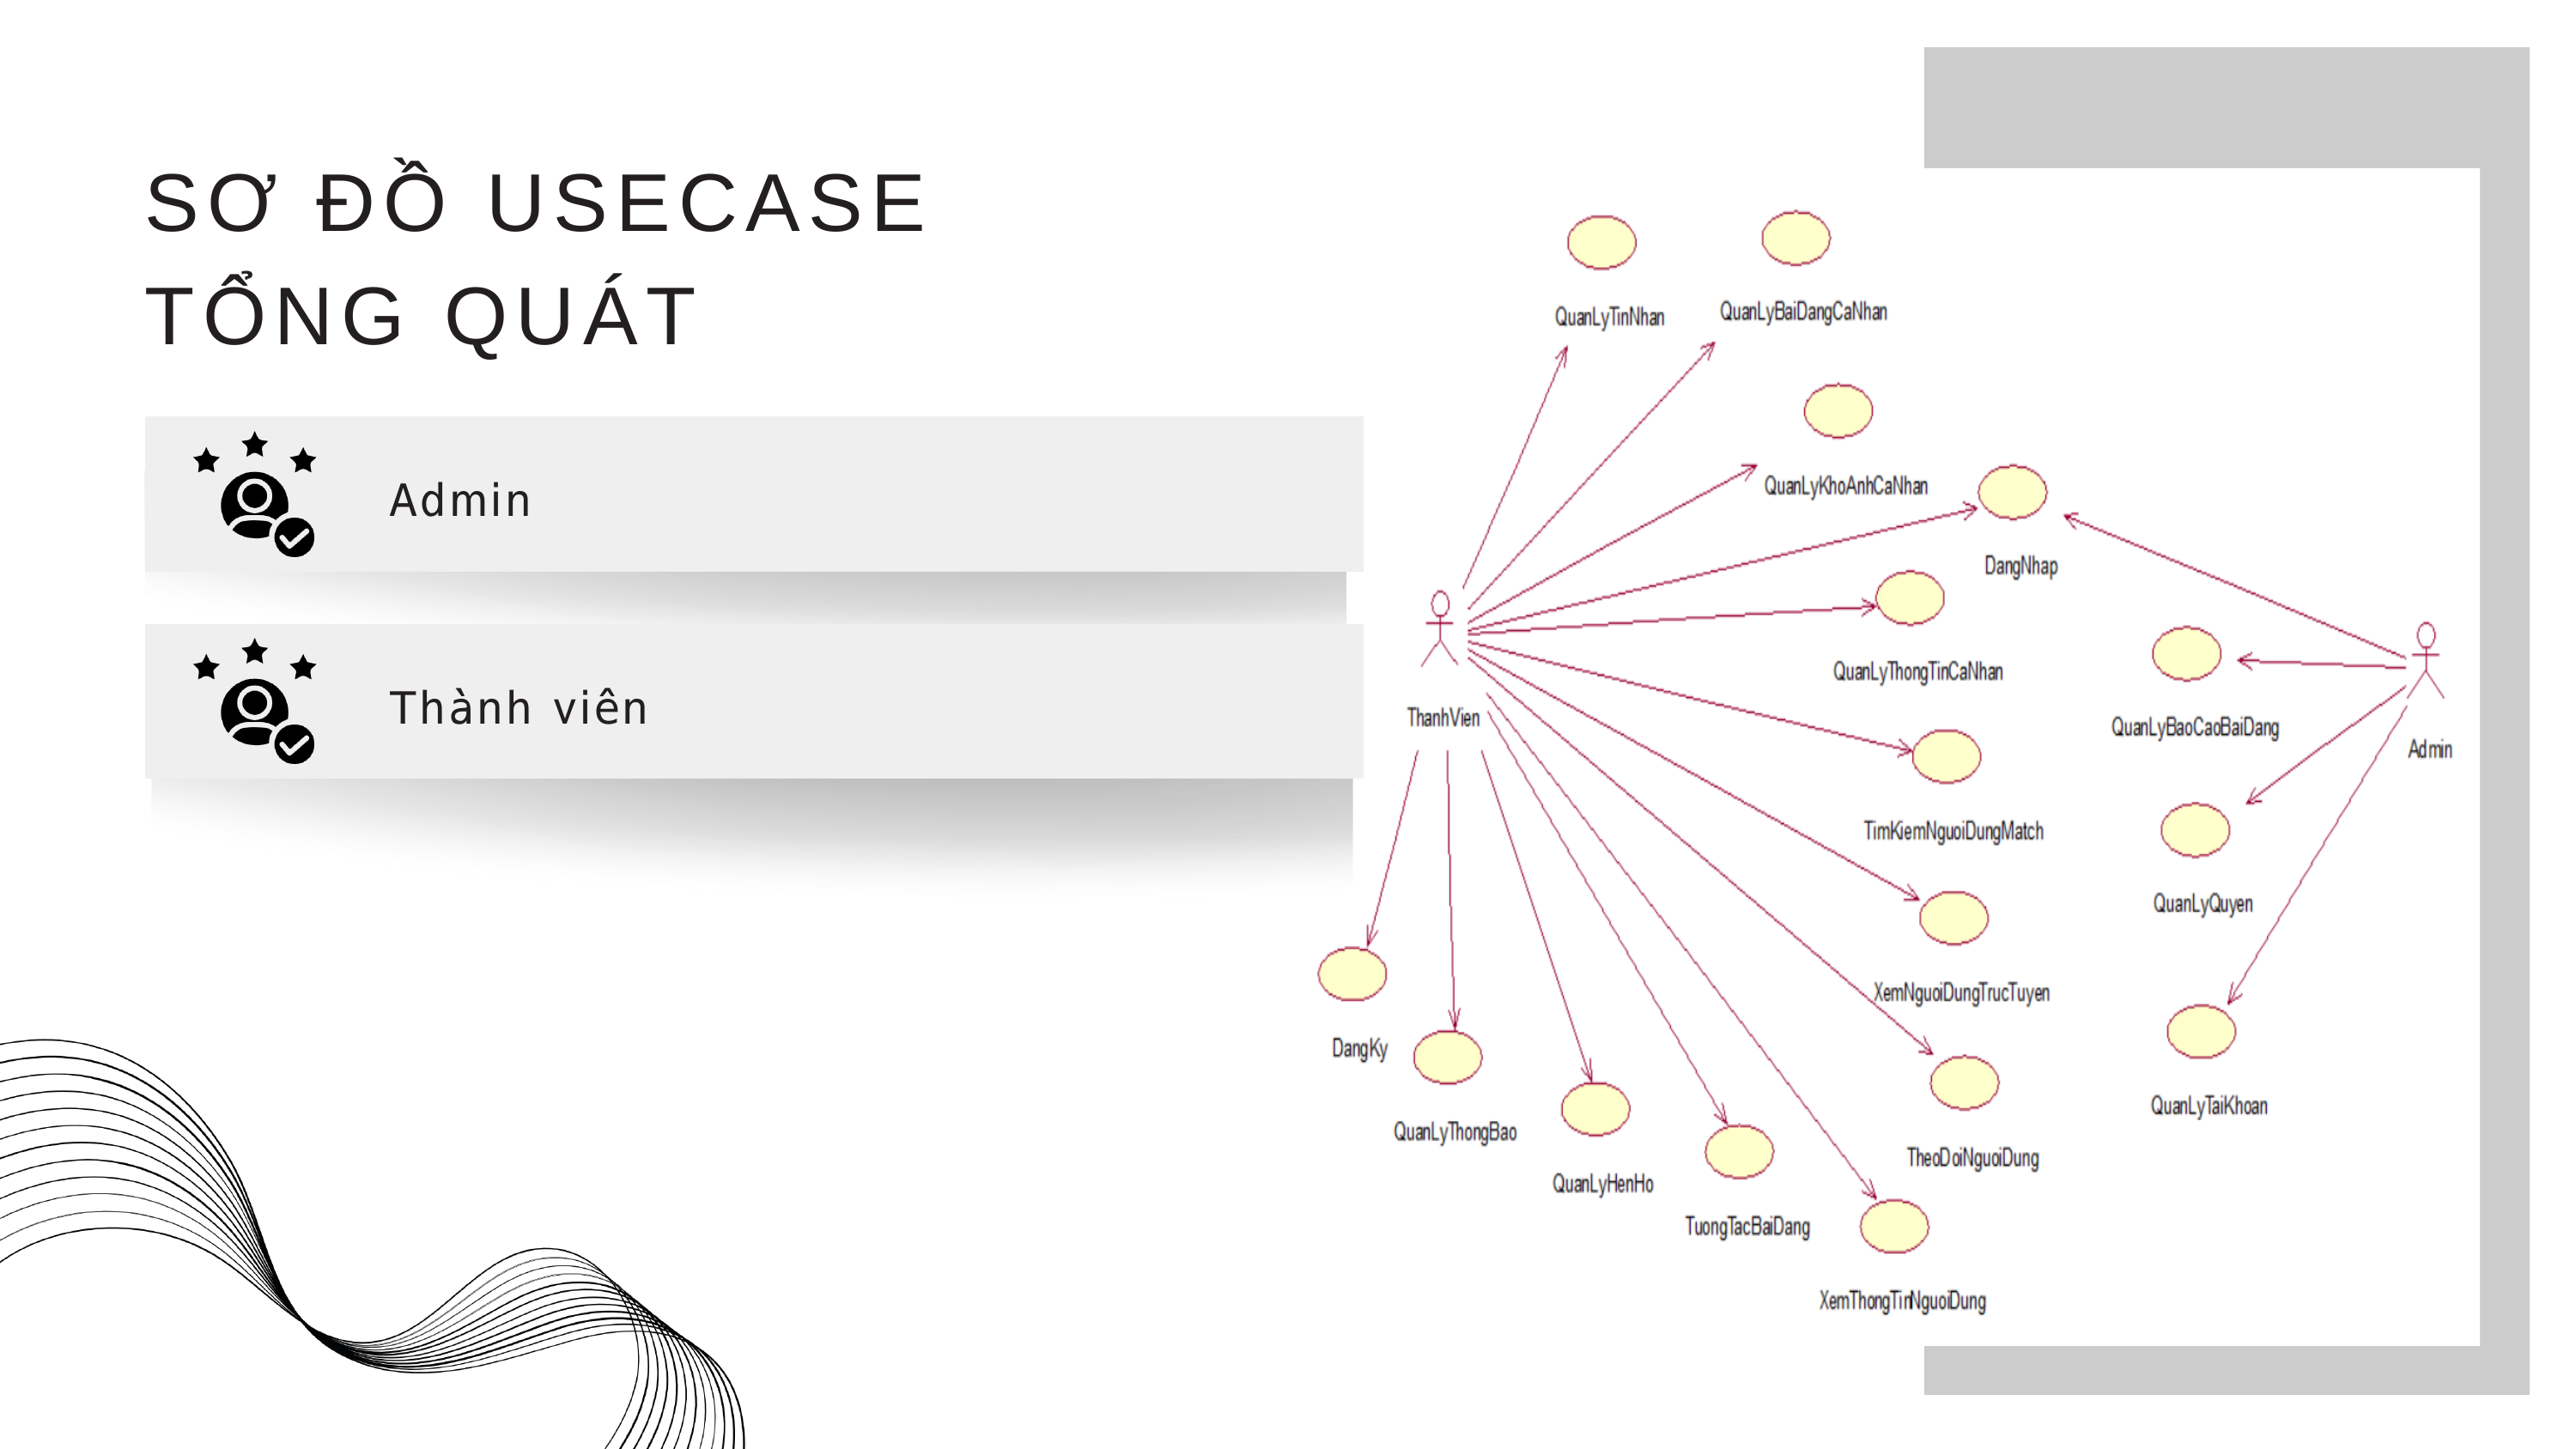

SƠ ĐỒ USECASE
TỔNG QUÁT

Admin

Thành viên